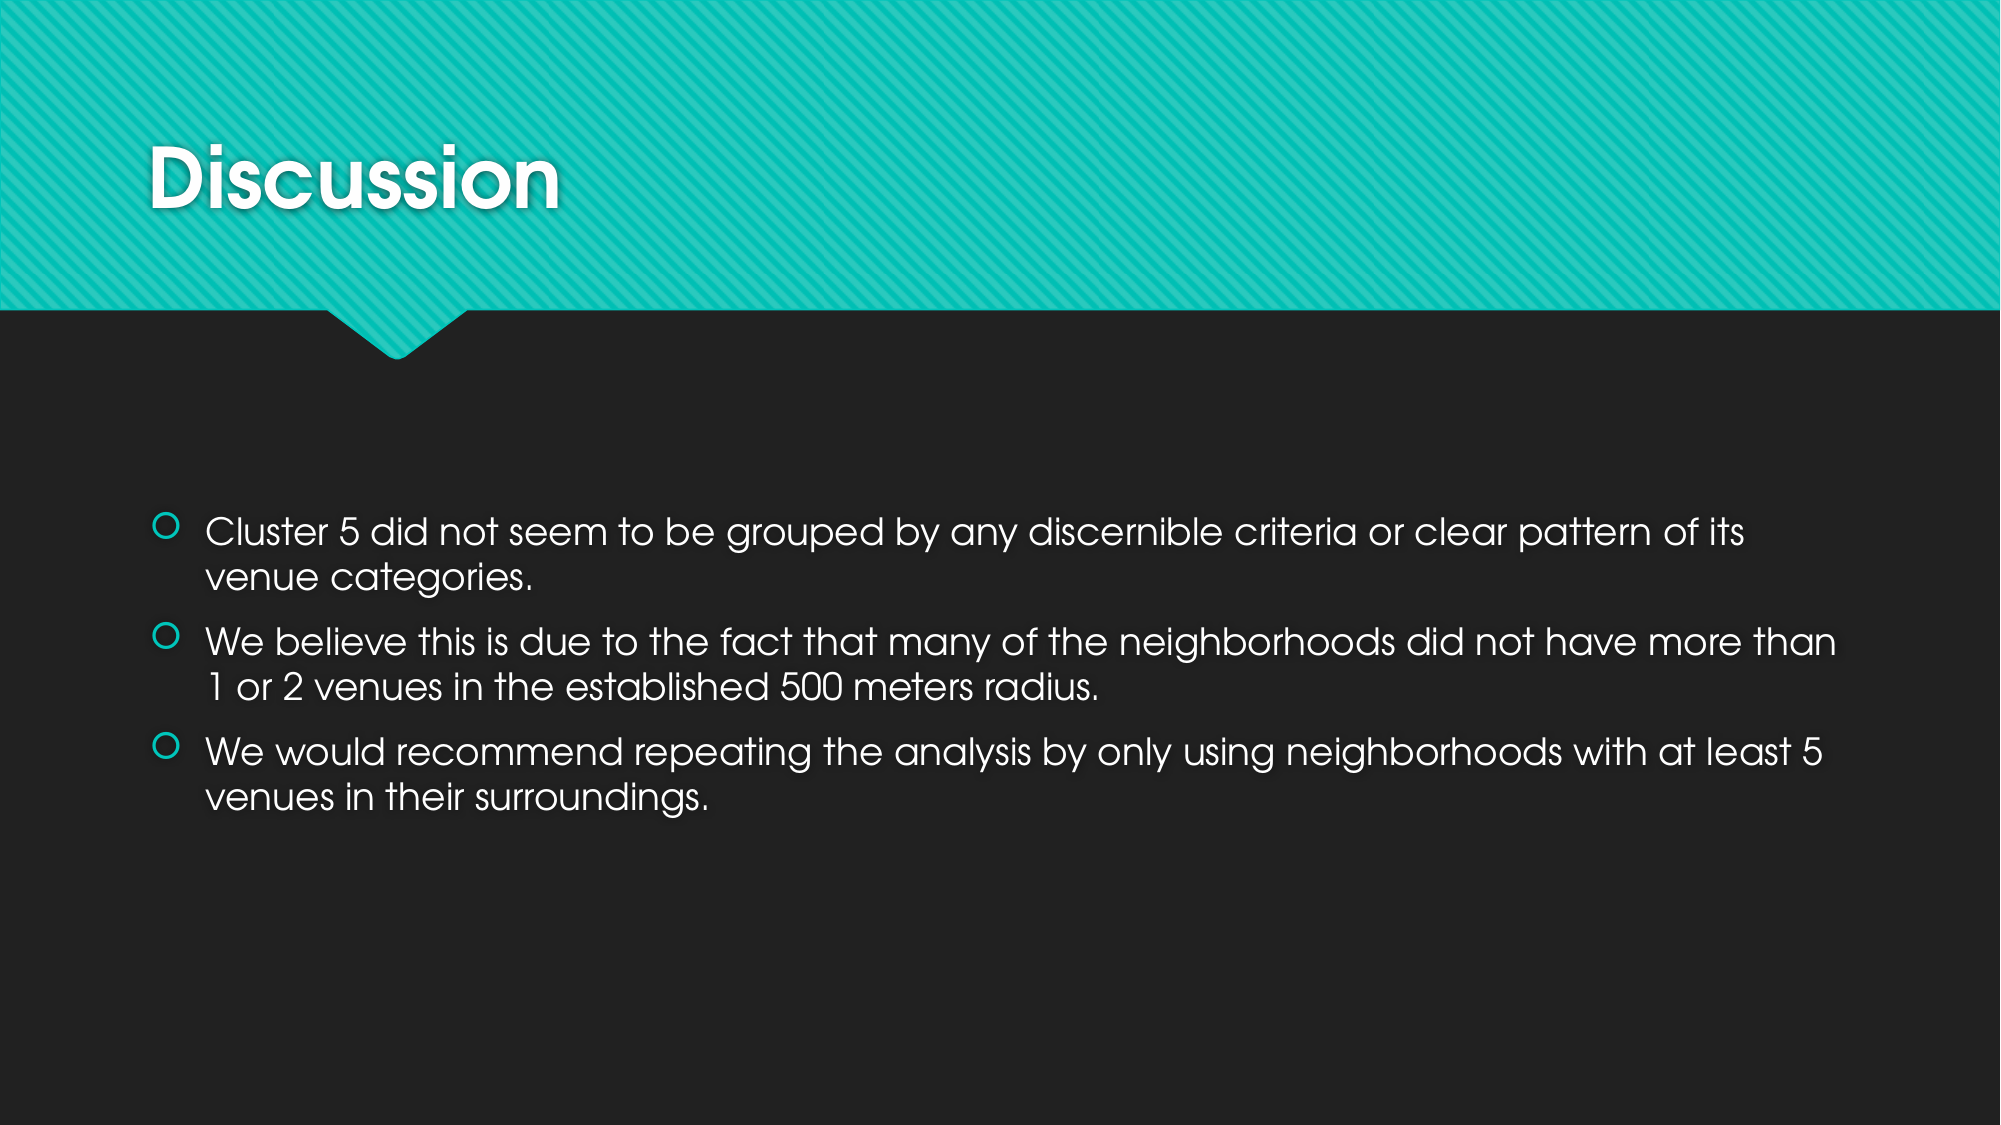

# Discussion
Cluster 5 did not seem to be grouped by any discernible criteria or clear pattern of its venue categories.
We believe this is due to the fact that many of the neighborhoods did not have more than 1 or 2 venues in the established 500 meters radius.
We would recommend repeating the analysis by only using neighborhoods with at least 5 venues in their surroundings.